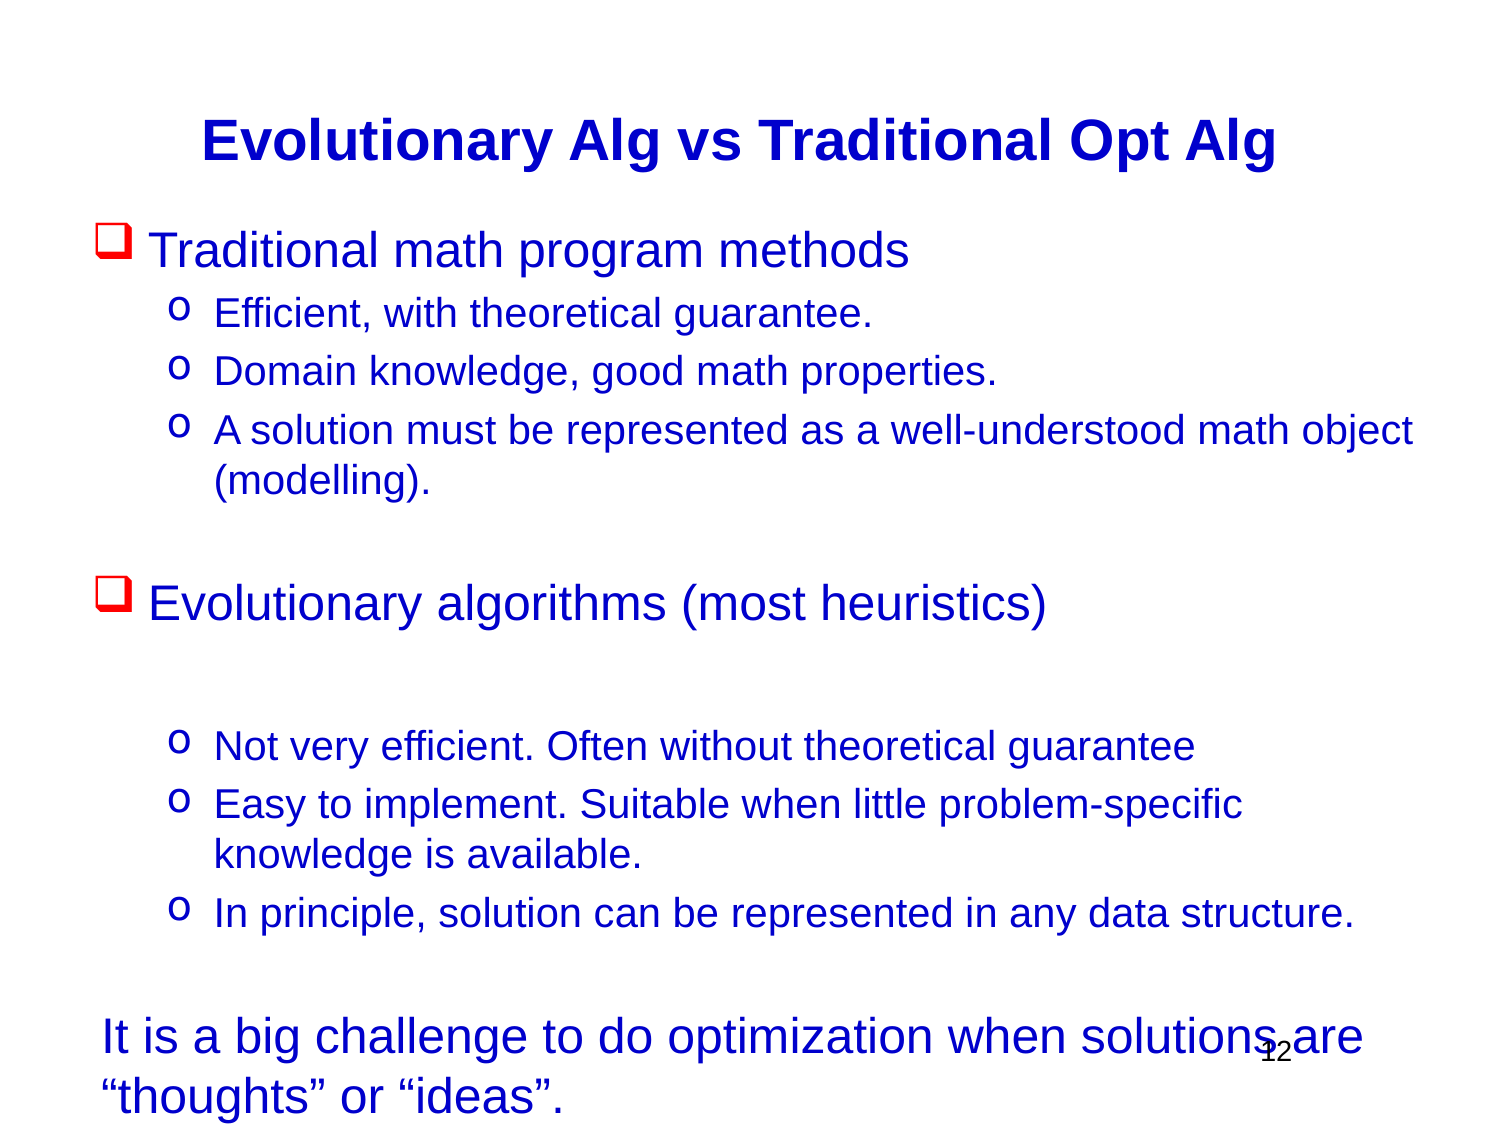

# Evolutionary Alg vs Traditional Opt Alg
Traditional math program methods
Efficient, with theoretical guarantee.
Domain knowledge, good math properties.
A solution must be represented as a well-understood math object (modelling).

Evolutionary algorithms (most heuristics)

Not very efficient. Often without theoretical guarantee
Easy to implement. Suitable when little problem-specific knowledge is available.
In principle, solution can be represented in any data structure.

It is a big challenge to do optimization when solutions are “thoughts” or “ideas”.

12